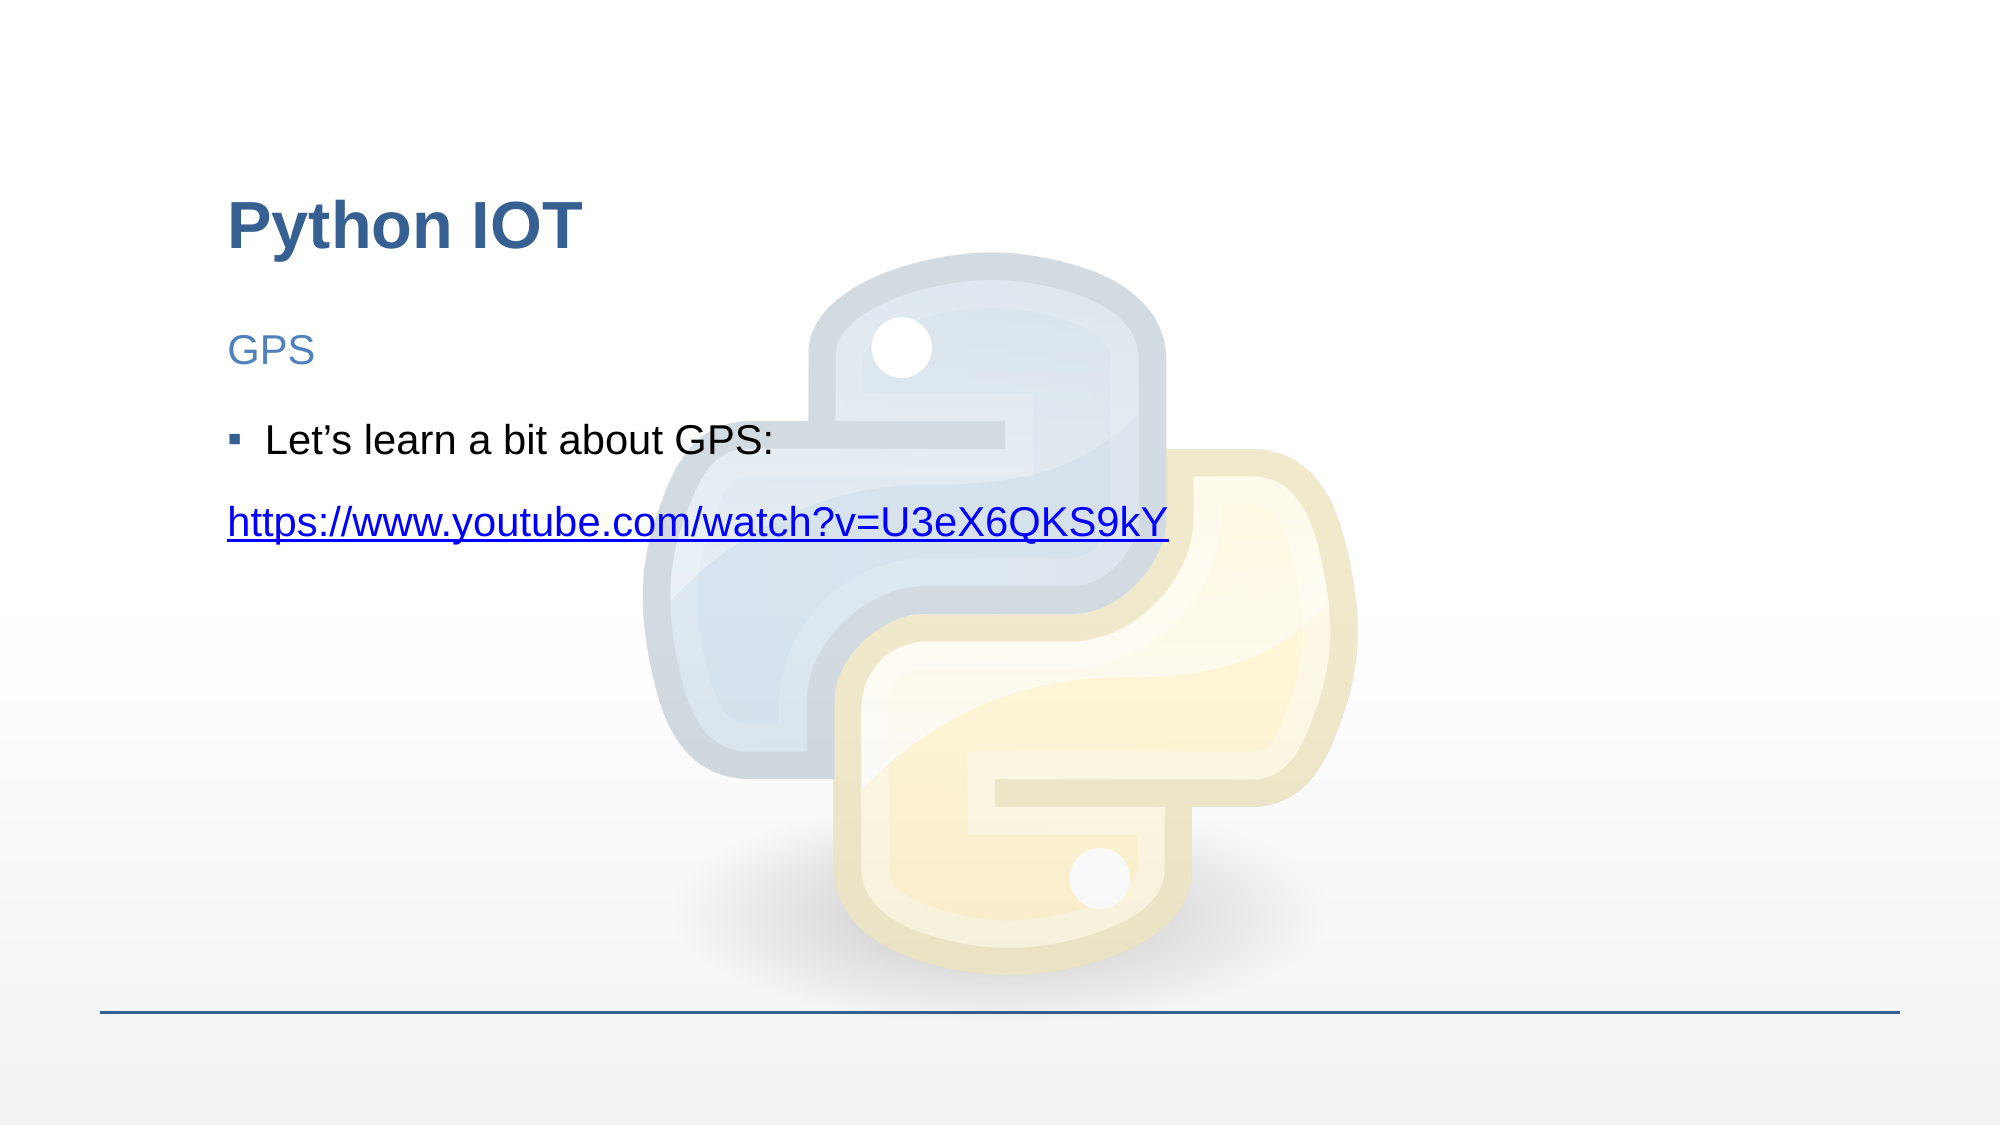

# Python IOT
GPS
Let’s learn a bit about GPS:
https://www.youtube.com/watch?v=U3eX6QKS9kY